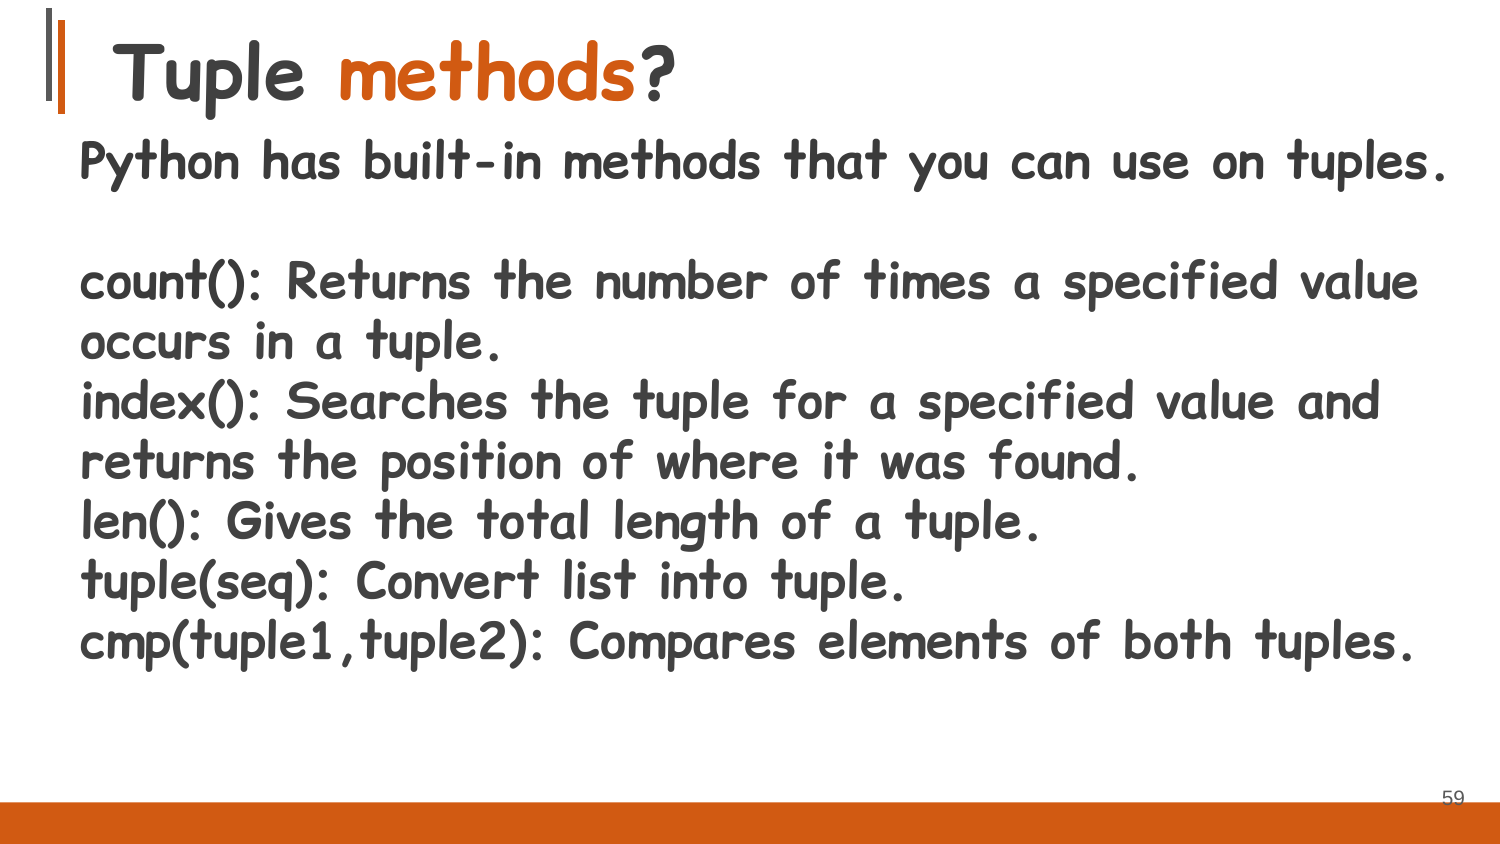

# Tuple methods?
Python has built-in methods that you can use on tuples.

count(): Returns the number of times a specified value occurs in a tuple.
index(): Searches the tuple for a specified value and returns the position of where it was found.
len(): Gives the total length of a tuple.
tuple(seq): Convert list into tuple.
cmp(tuple1,tuple2): Compares elements of both tuples.
59